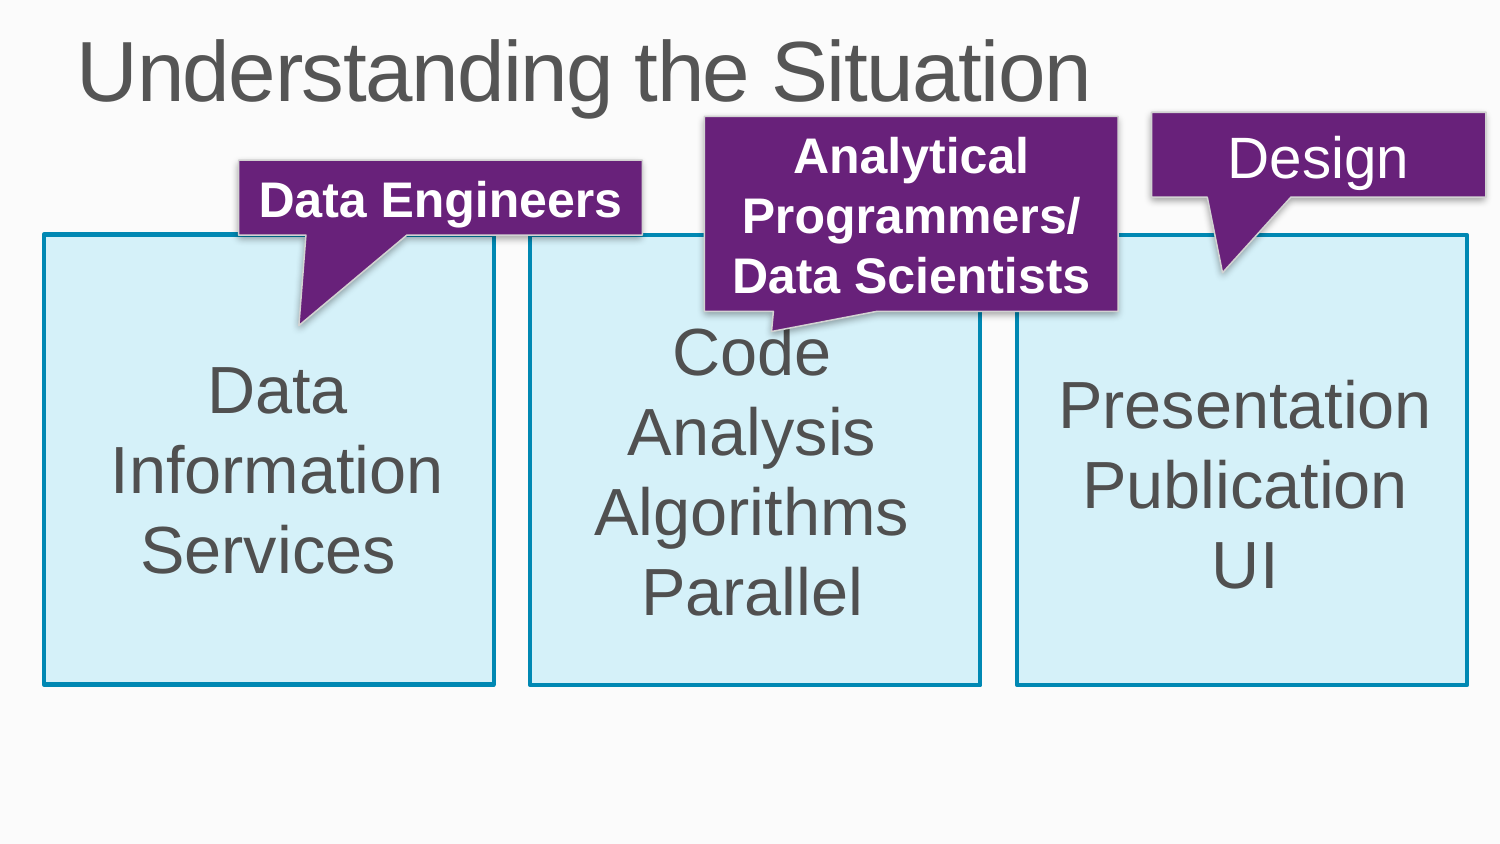

# Understanding the Situation
Design
Analytical Programmers/ Data Scientists
Data Engineers

Code
Analysis
Algorithms
Parallel
Data
Information
Services
Presentation
Publication
UI